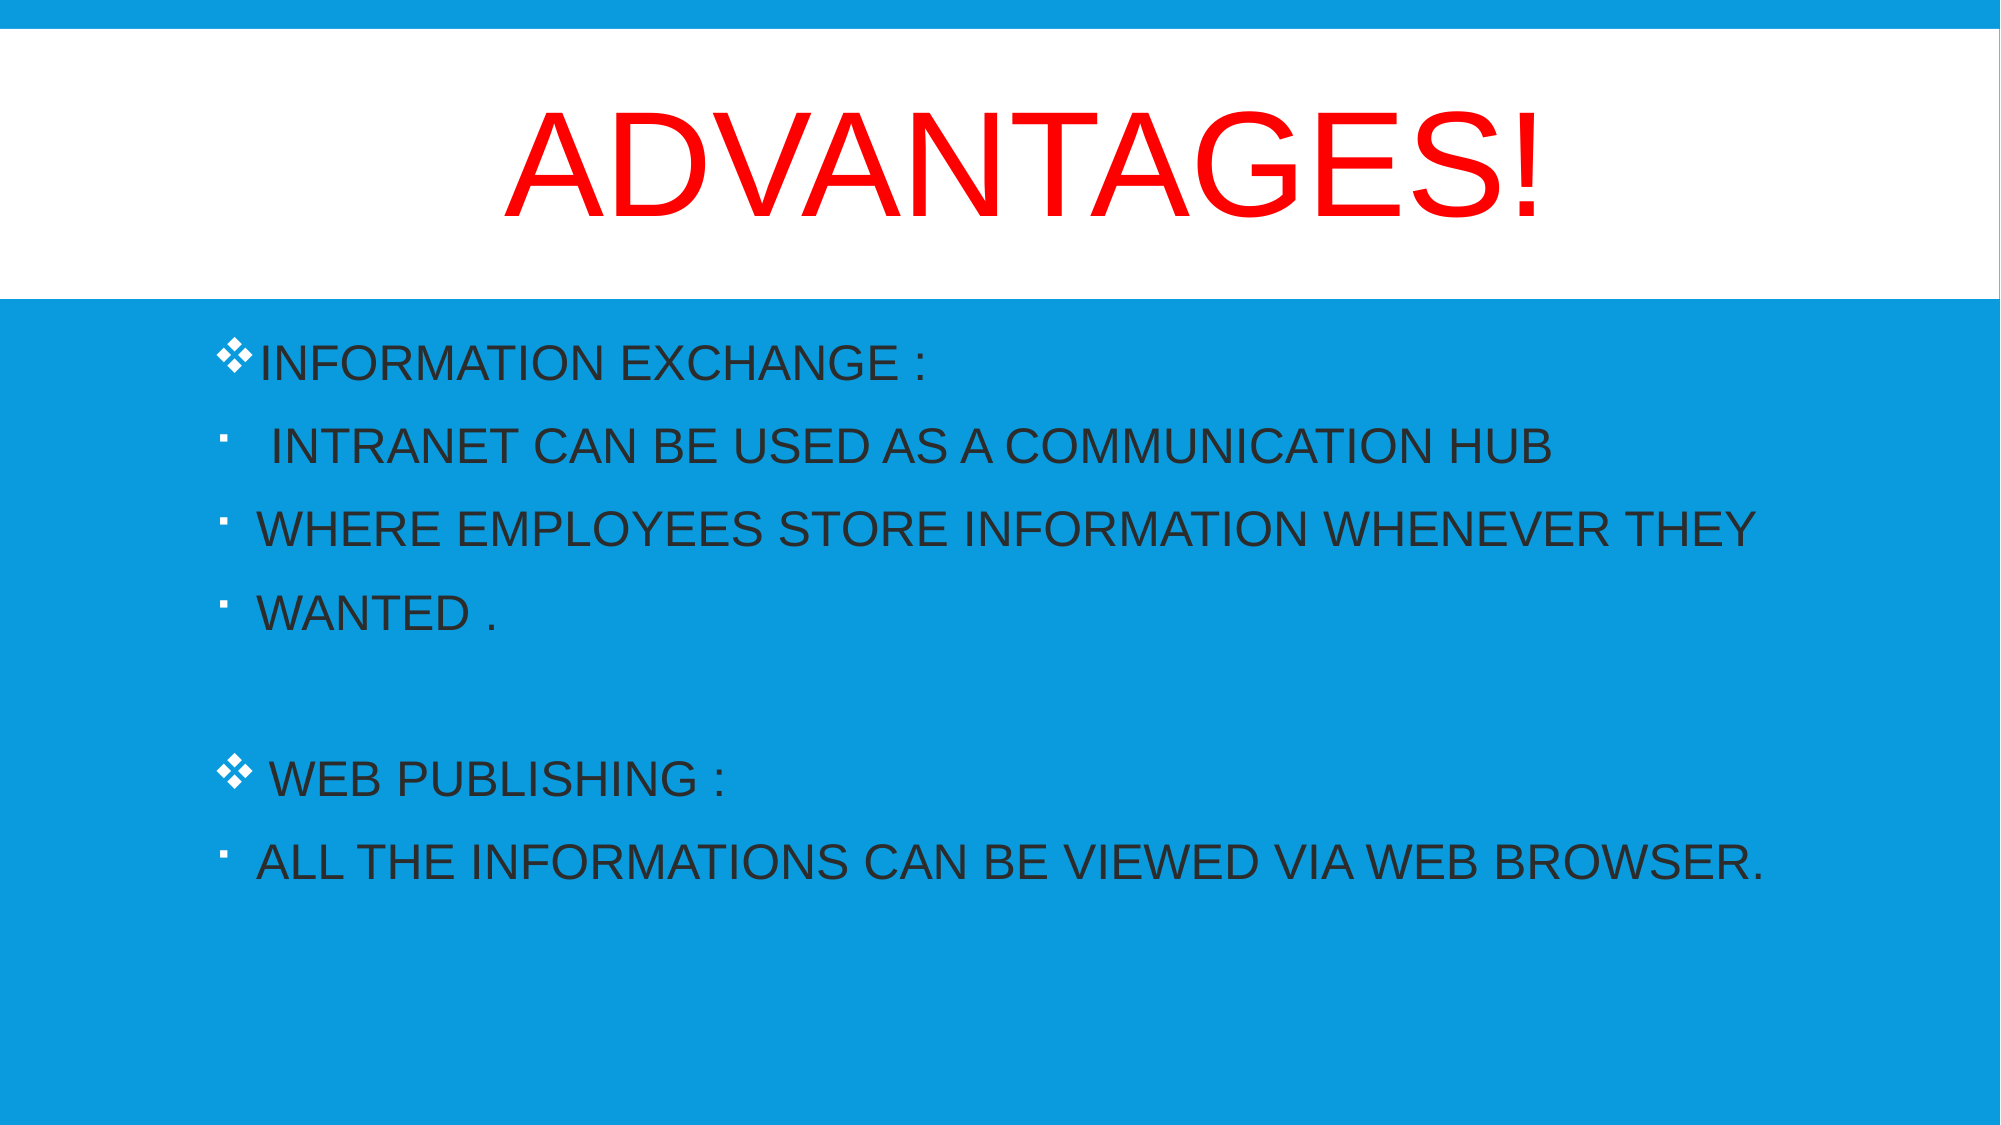

# Advantages!
INFORMATION EXCHANGE :
  INTRANET CAN BE USED AS A COMMUNICATION HUB
 WHERE EMPLOYEES STORE INFORMATION WHENEVER THEY
 WANTED .

WEB PUBLISHING :
 ALL THE INFORMATIONS CAN BE VIEWED VIA WEB BROWSER.